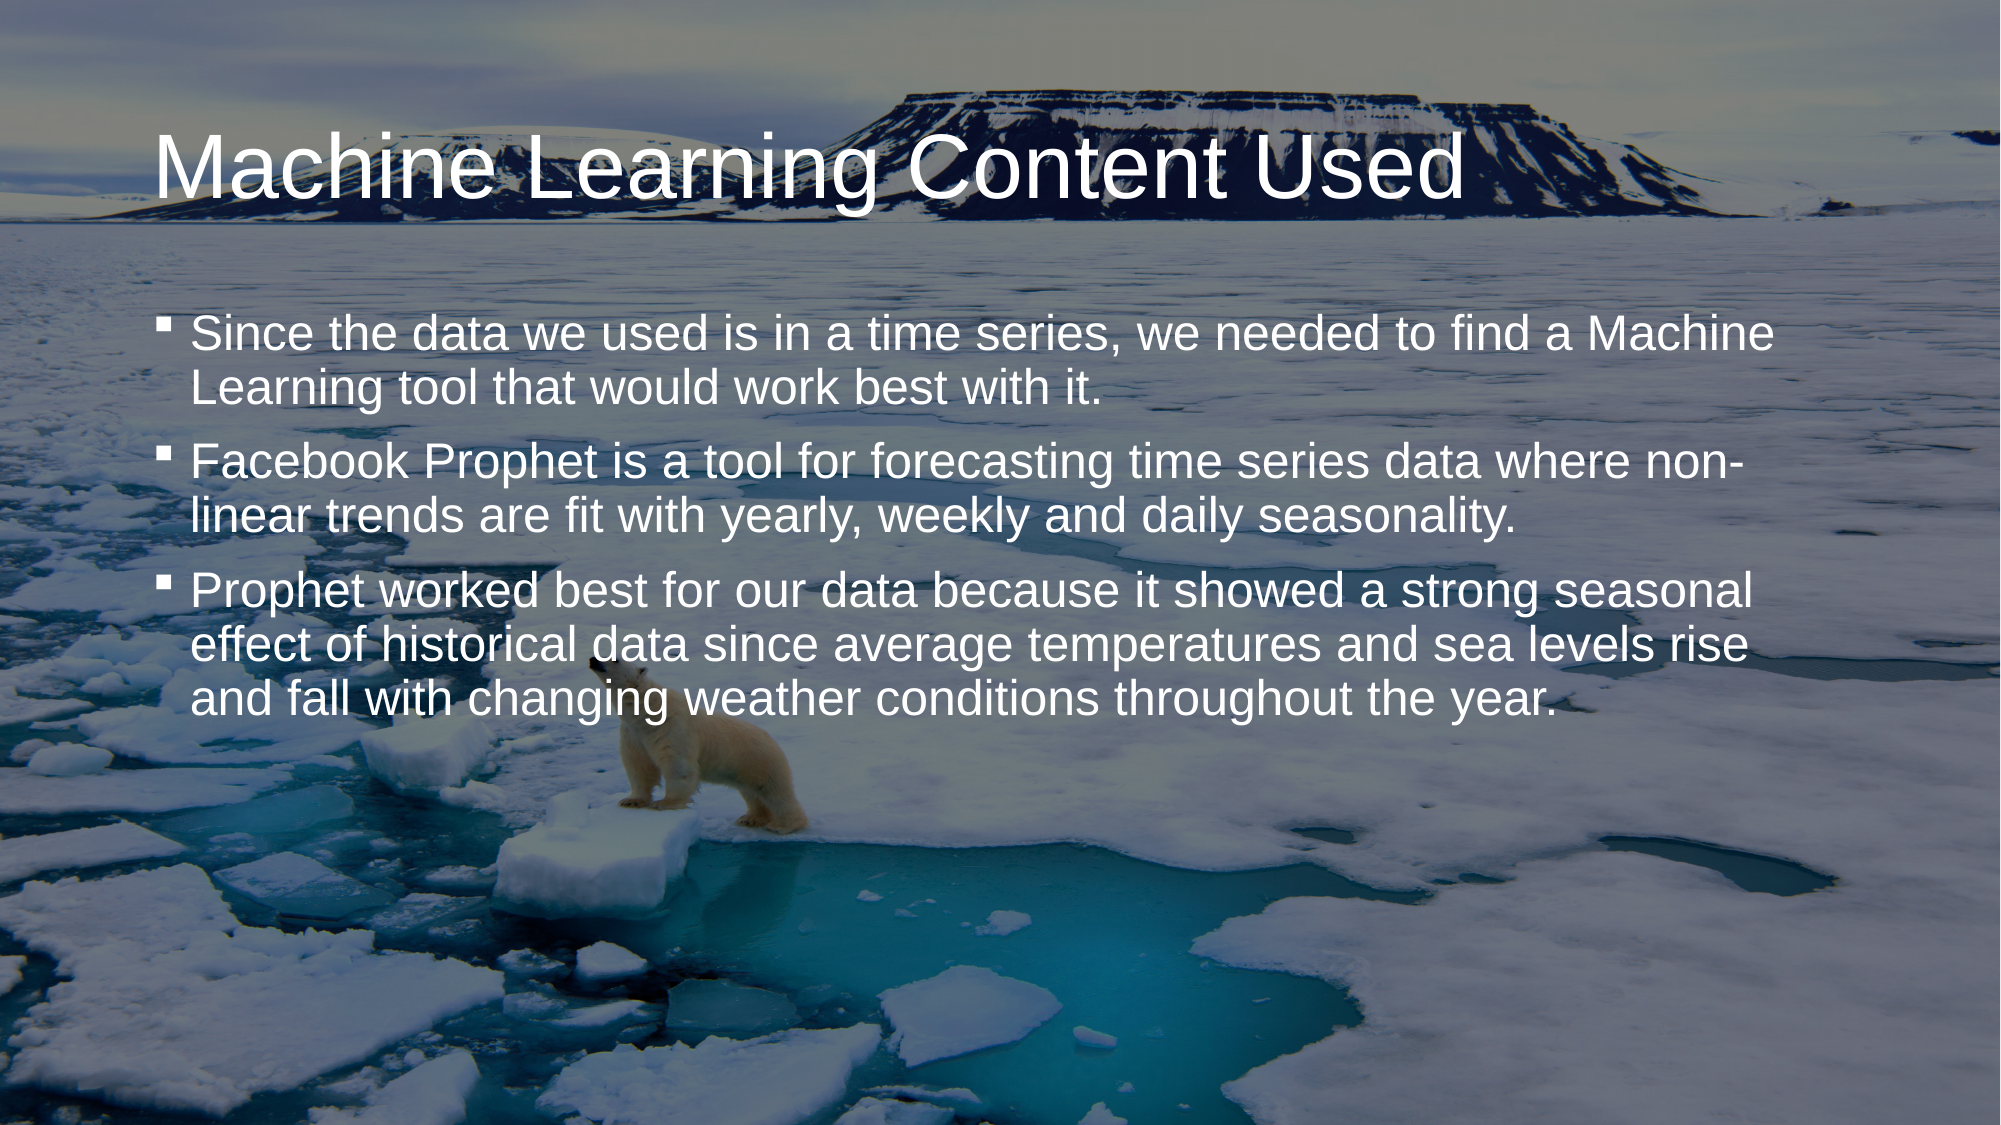

# Machine Learning Content Used
Since the data we used is in a time series, we needed to find a Machine Learning tool that would work best with it.
Facebook Prophet is a tool for forecasting time series data where non-linear trends are fit with yearly, weekly and daily seasonality.
Prophet worked best for our data because it showed a strong seasonal effect of historical data since average temperatures and sea levels rise and fall with changing weather conditions throughout the year.